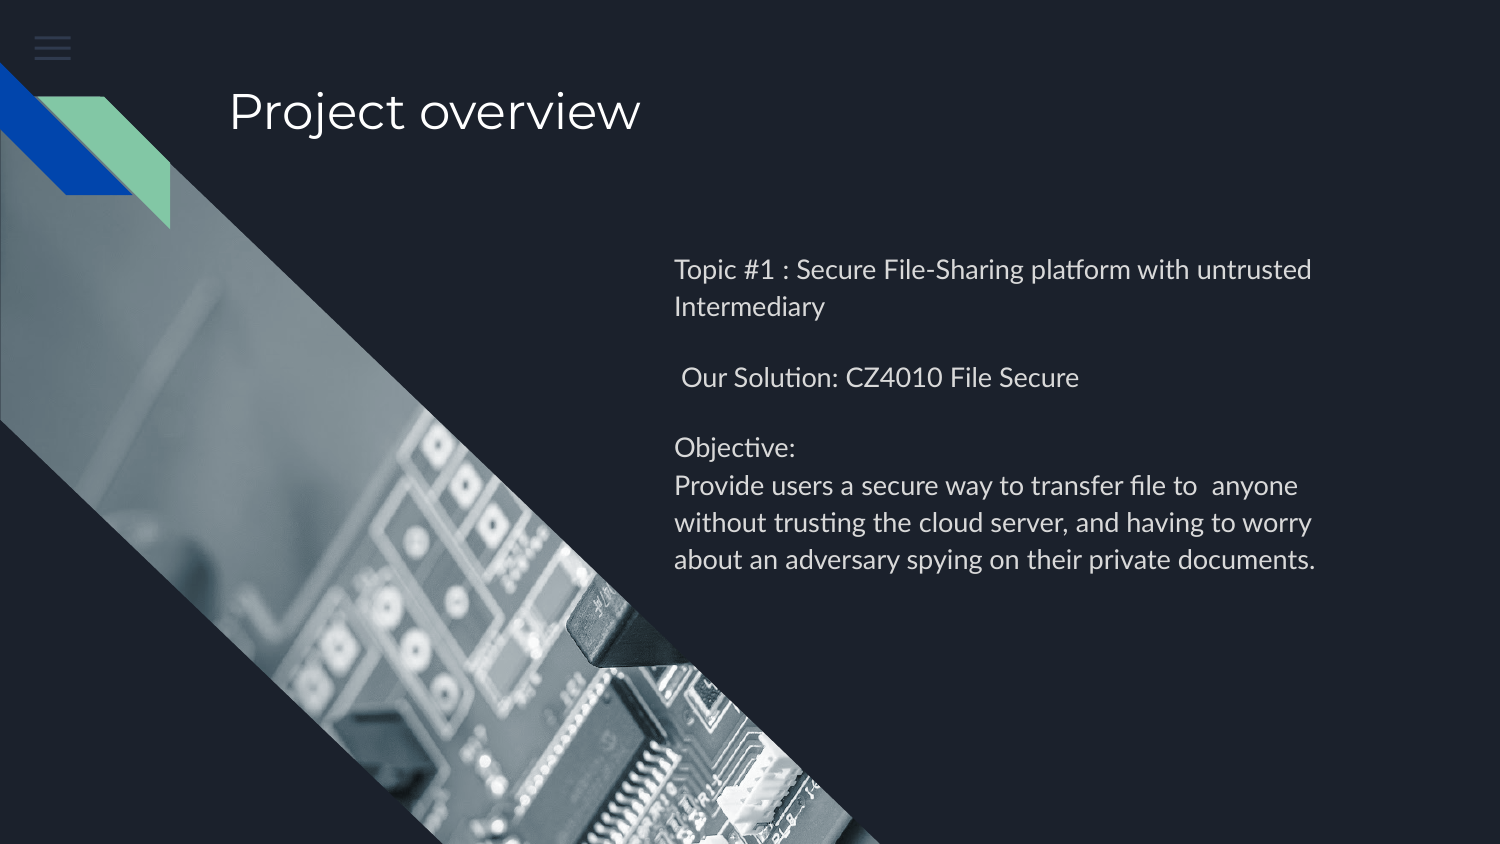

# Project overview
Topic #1 : Secure File-Sharing platform with untrusted Intermediary
 Our Solution: CZ4010 File Secure
Objective:
Provide users a secure way to transfer file to  anyone without trusting the cloud server, and having to worry about an adversary spying on their private documents.